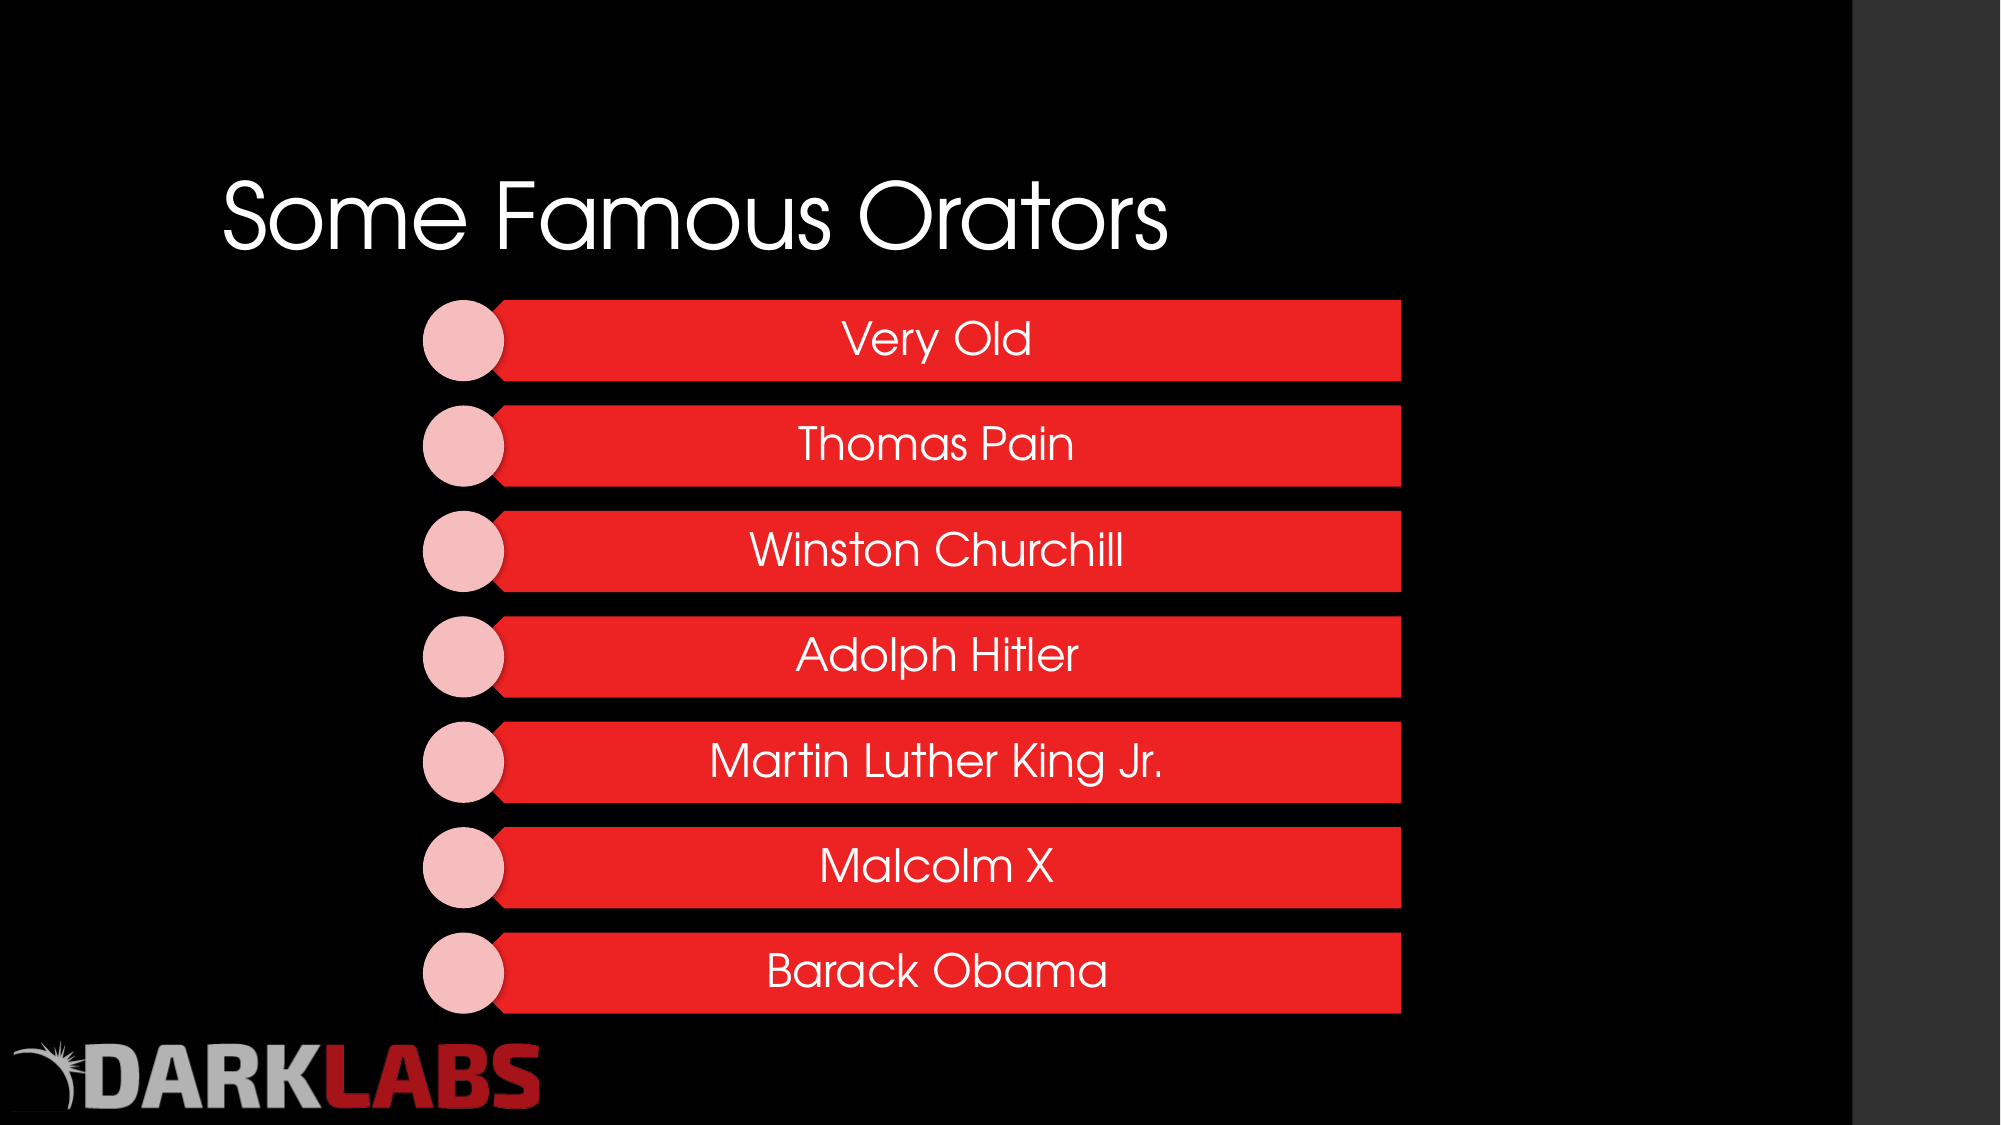

# Some Famous Orators
Very Old
Thomas Pain
Winston Churchill
Adolph Hitler
Martin Luther King Jr.
Malcolm X
Barack Obama